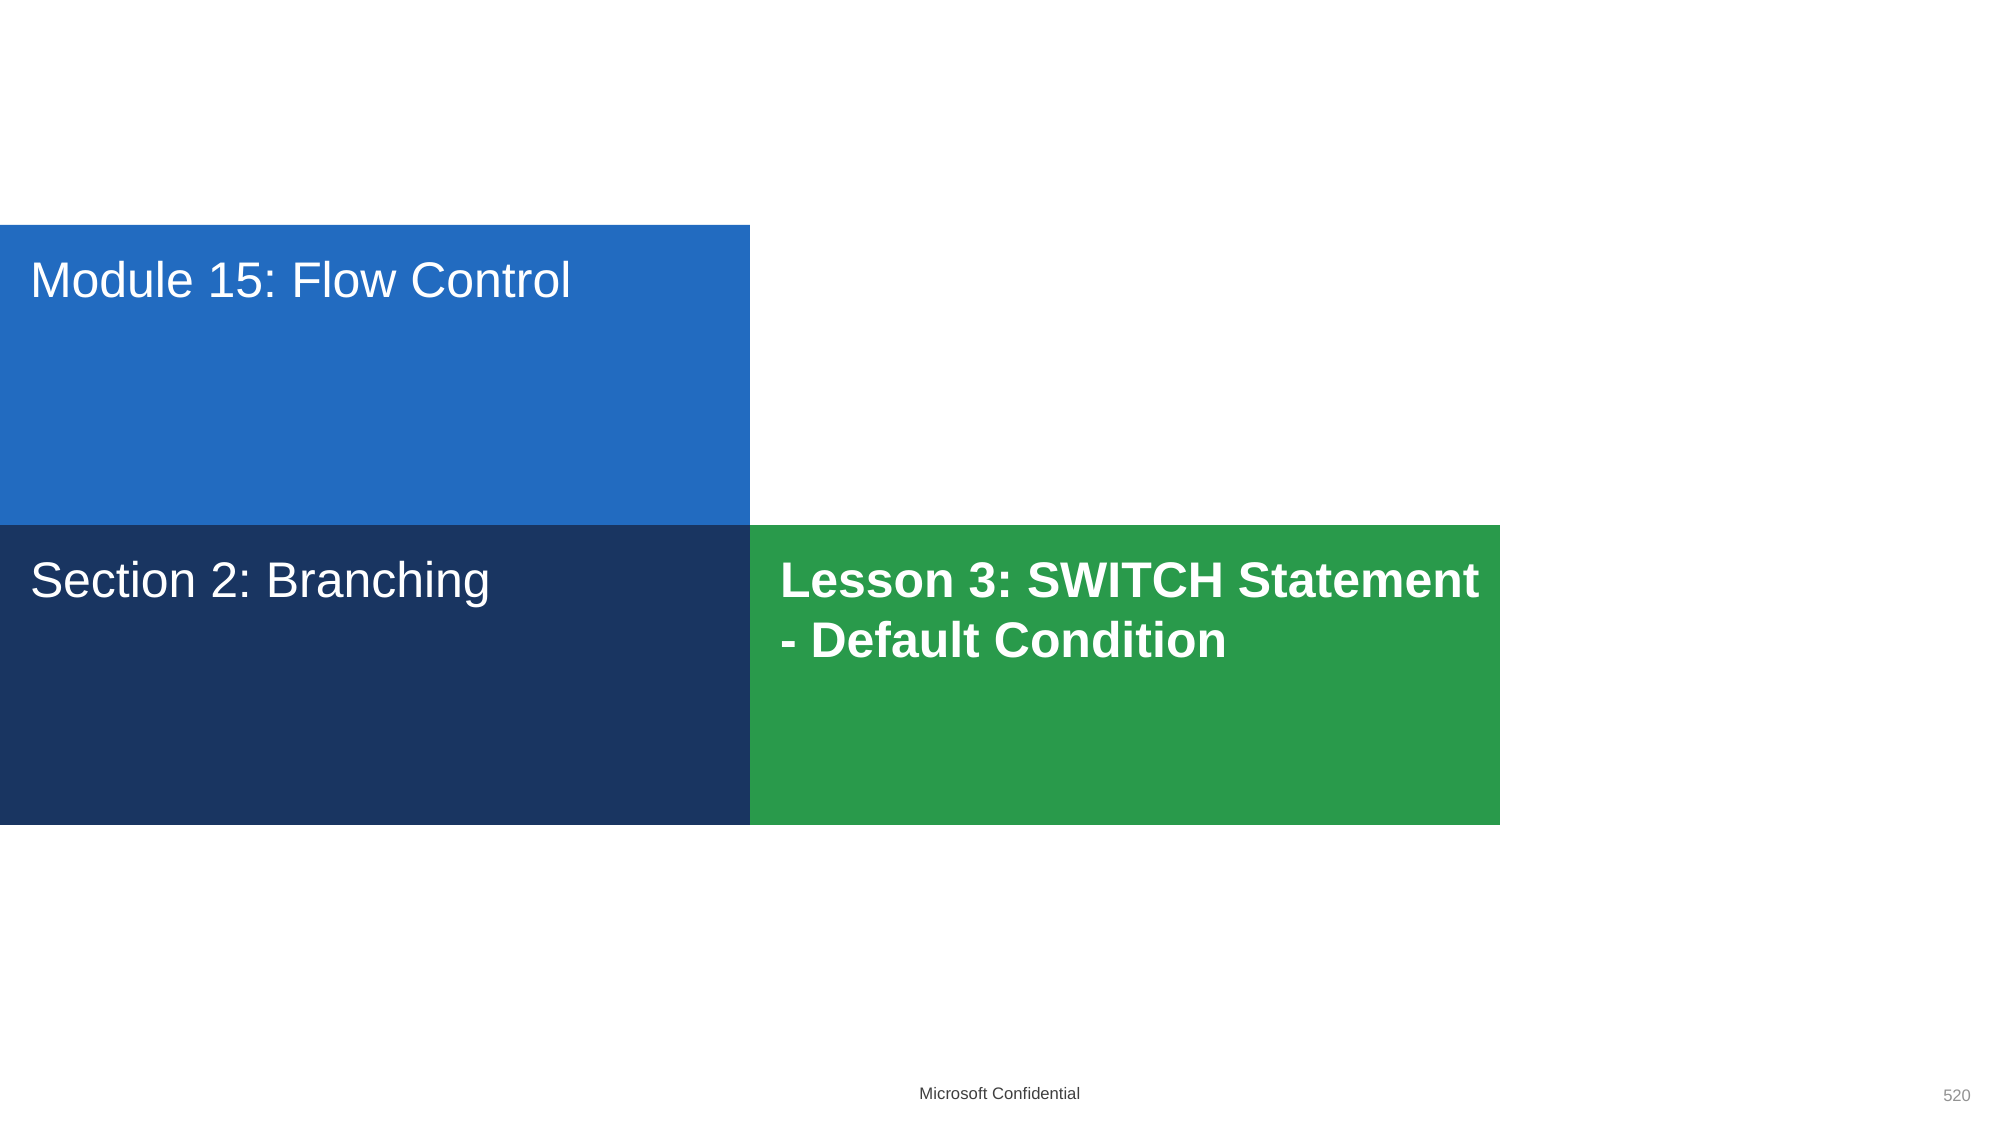

# Module 15: Flow Control
Section 2: Branching
Lesson 3: SWITCH Statement
- Default Condition
520